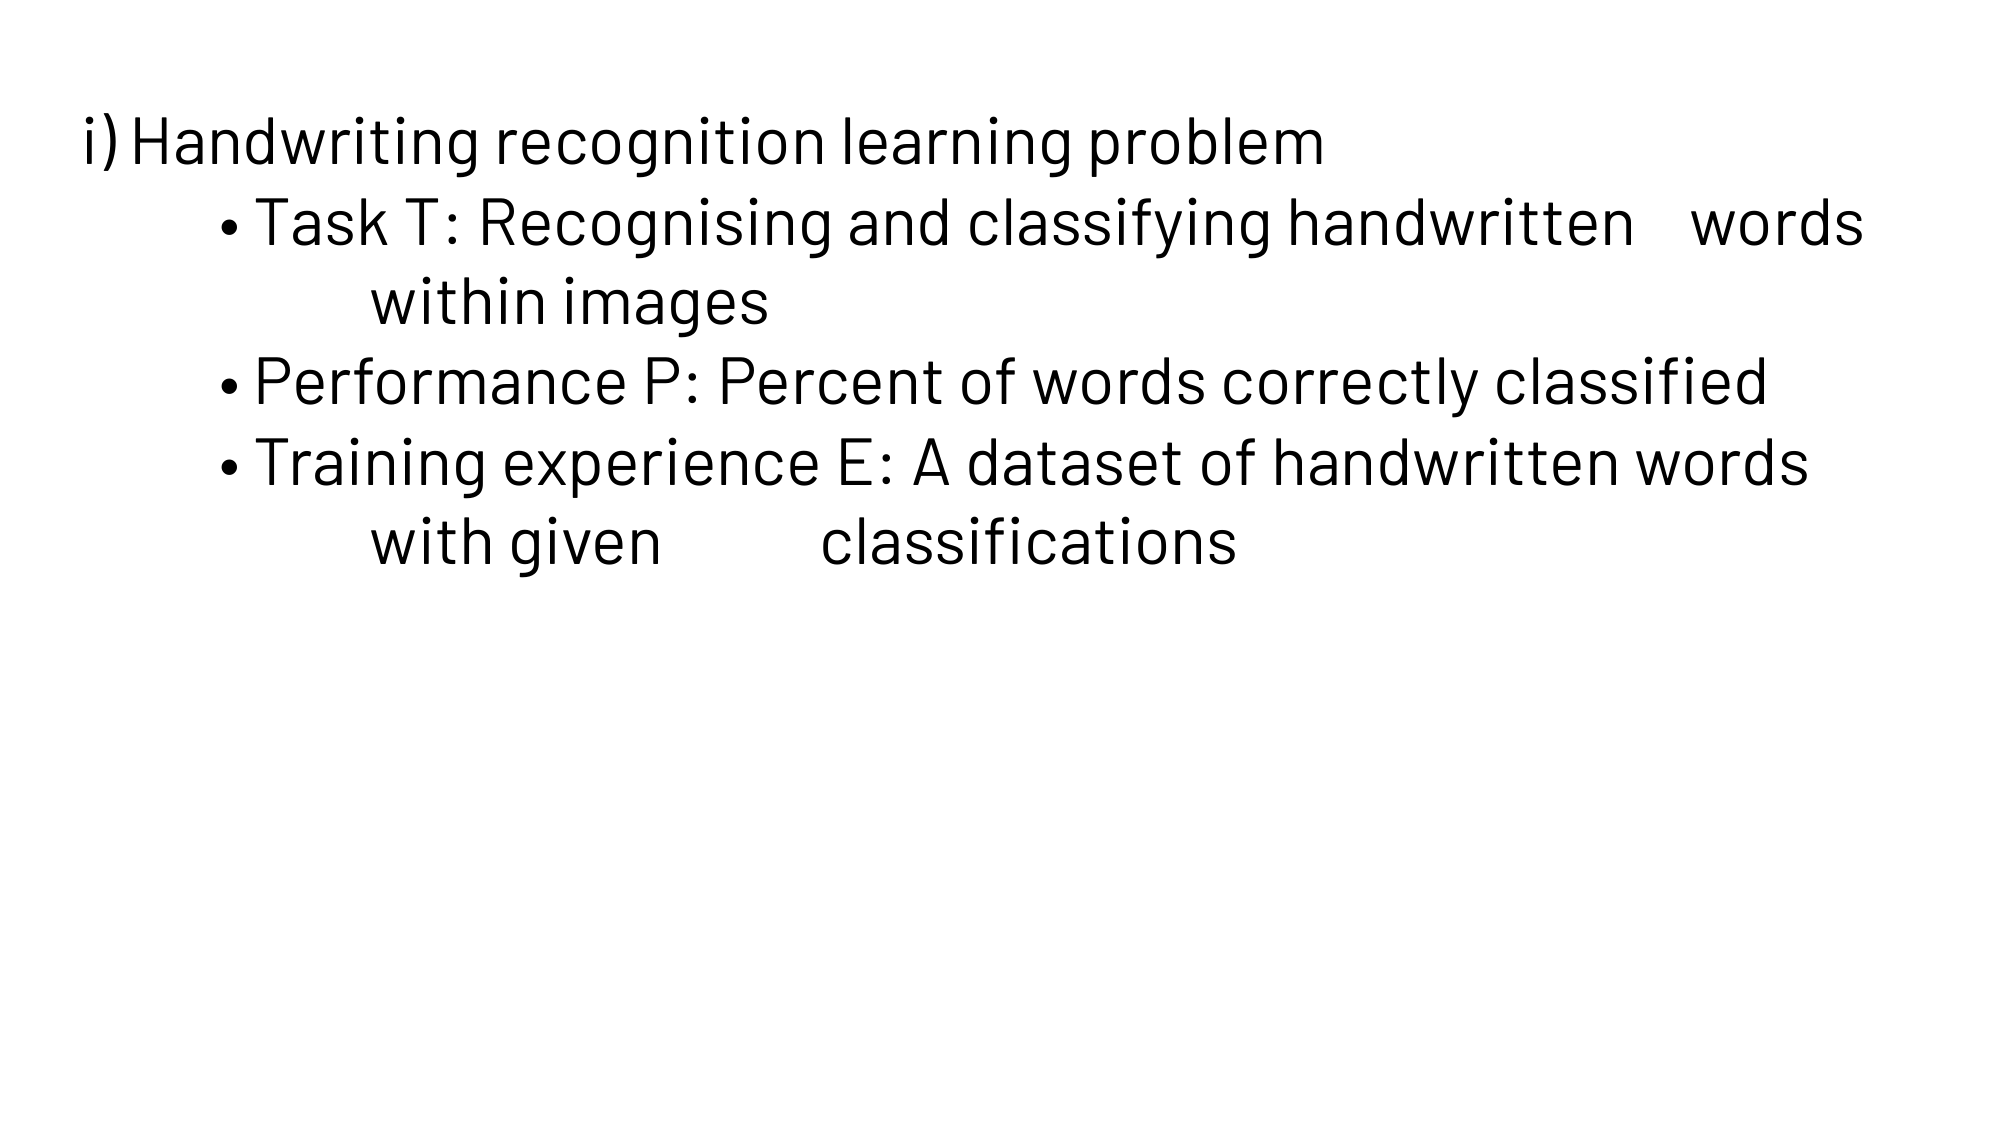

i) Handwriting recognition learning problem
	• Task T: Recognising and classifying handwritten    words    		within images
	• Performance P: Percent of words correctly classified
	• Training experience E: A dataset of handwritten words 			with given 	classifications